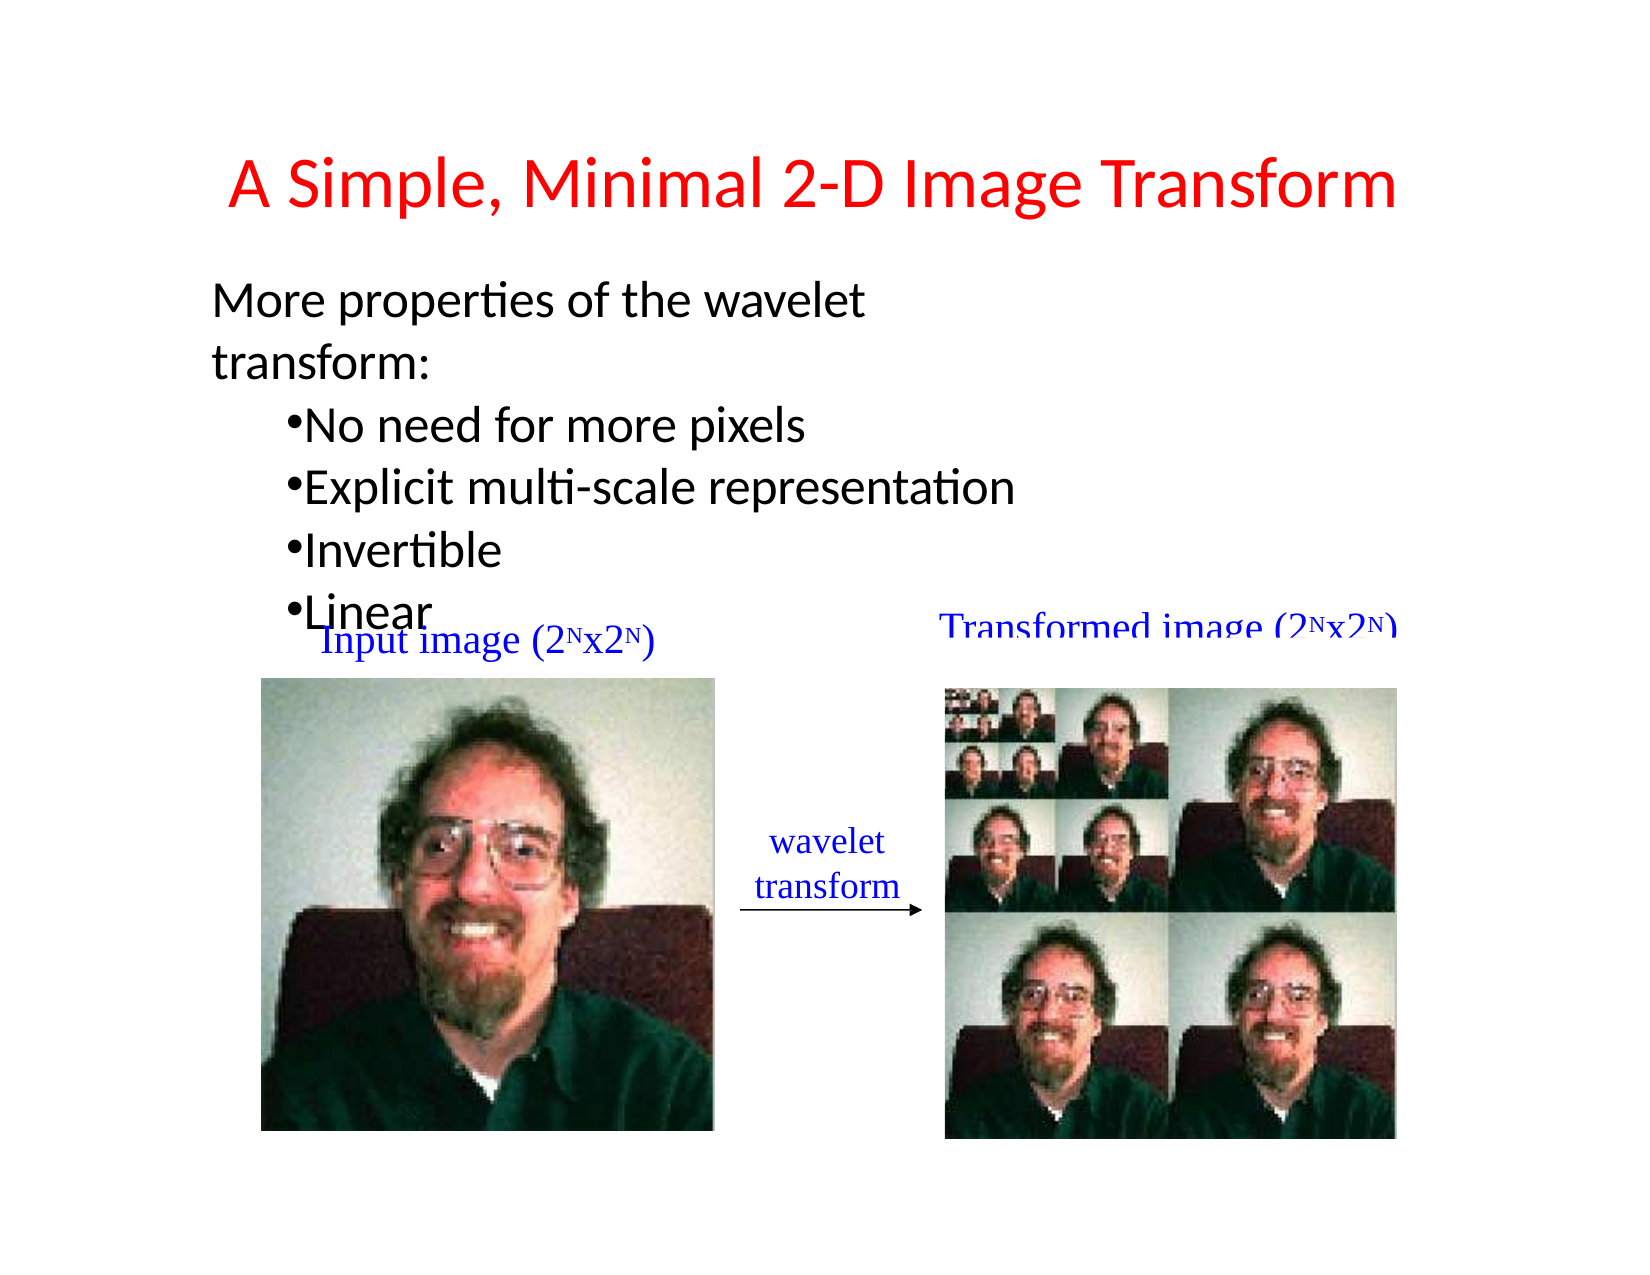

# A Simple, Minimal 2-D Image Transform
More properties of the wavelet transform:
No need for more pixels
Explicit multi-scale representation
Invertible
Linear
Transformed image (2Nx2N)
Input image (2Nx2N)

wavelet  transform